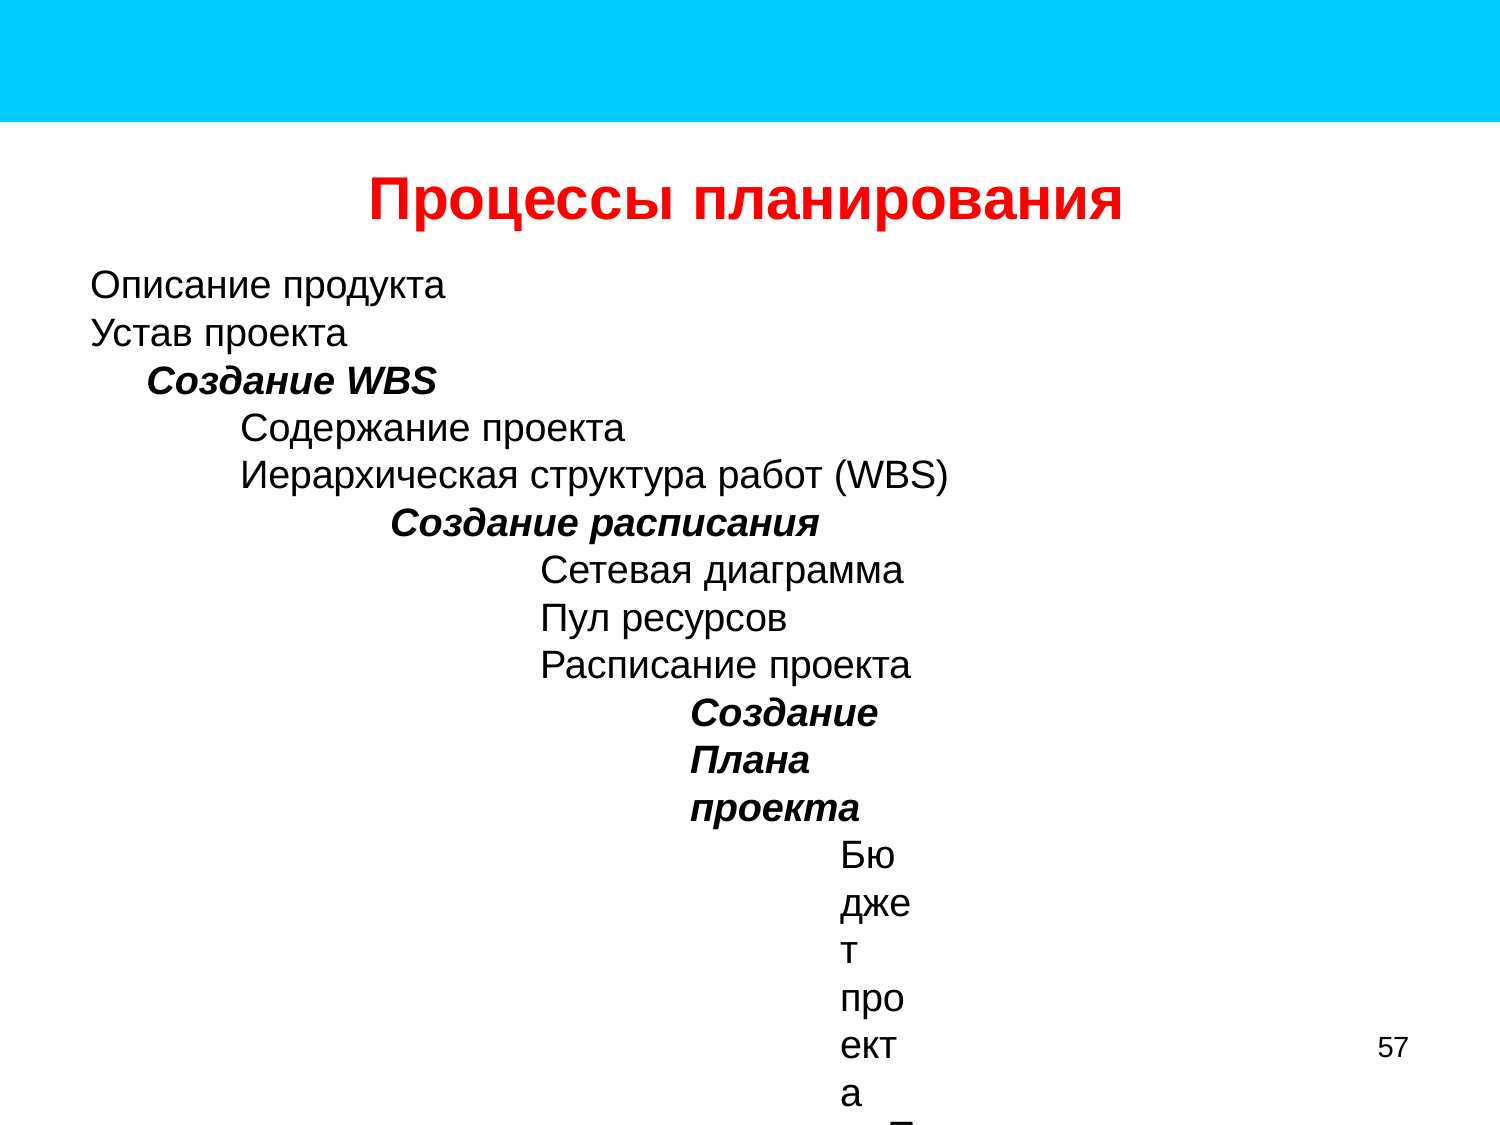

# Процессы планирования
Описание продукта
Устав проекта
Создание WBS
Содержание проекта
Иерархическая структура работ (WBS)
Создание расписания
Сетевая диаграмма Пул ресурсов Расписание проекта
Создание Плана проекта
Бюджет проекта
Планы управления сроками,
стоимостью ...

WBS (Work Breakdown Structure) - Иерархическая структура работ
57